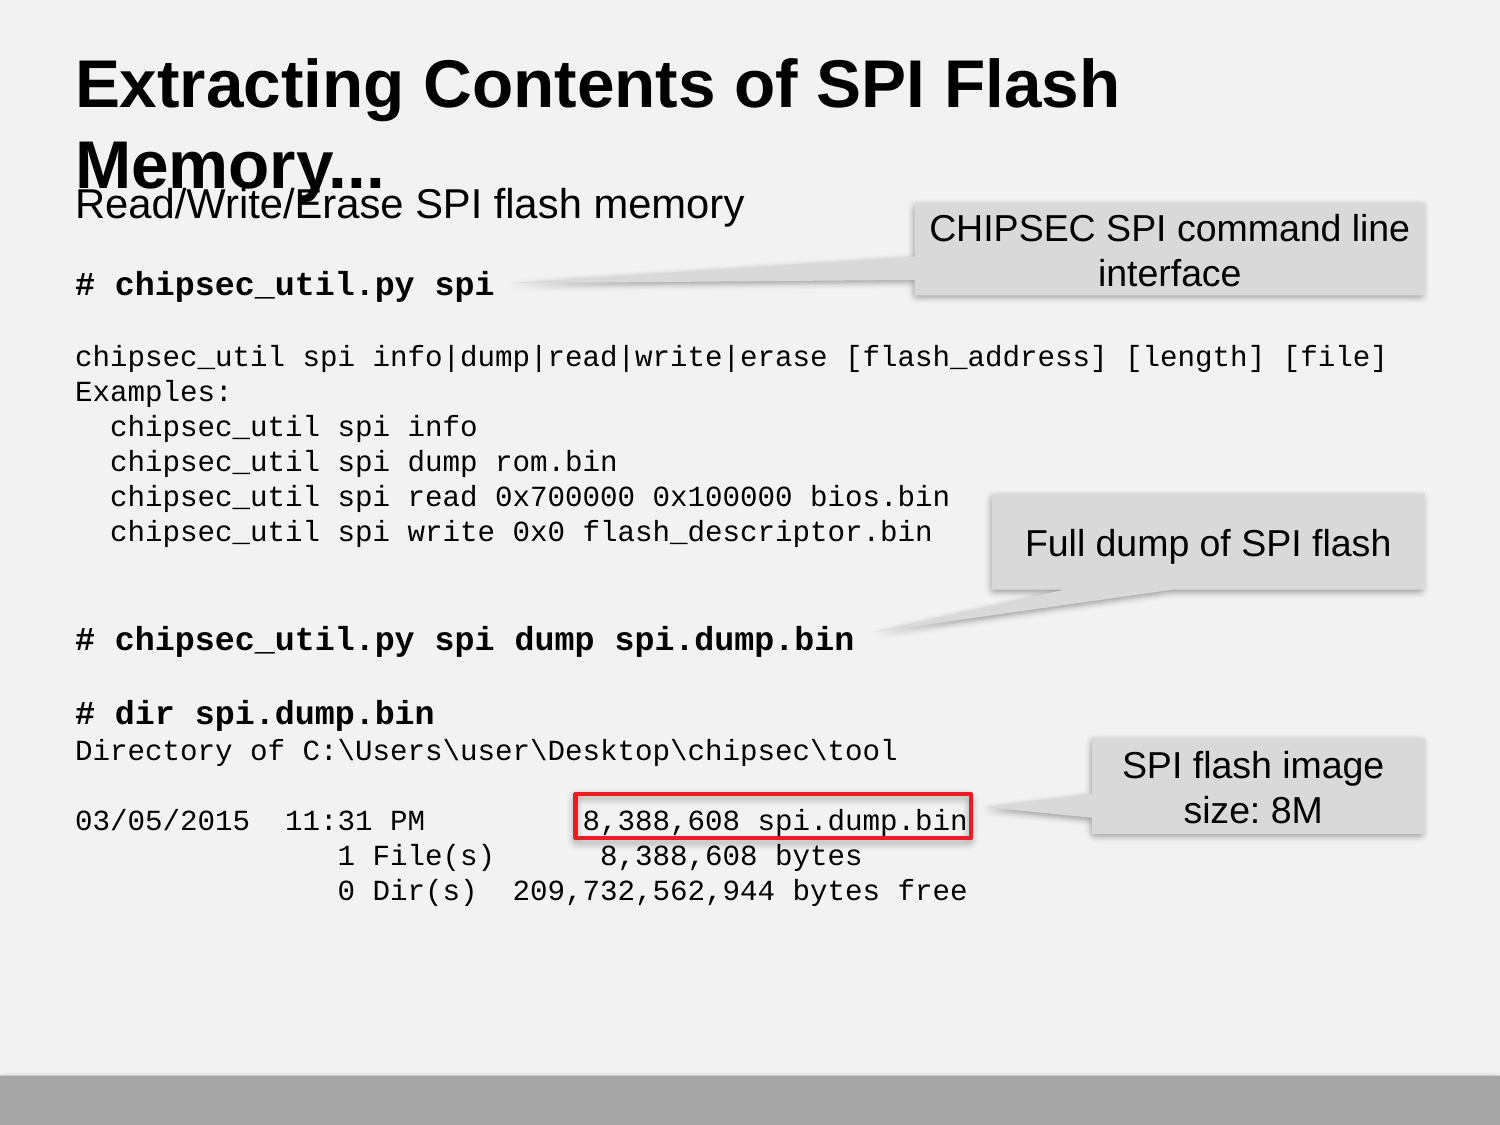

# Extracting Contents of SPI Flash Memory...
Read/Write/Erase SPI flash memory

# chipsec_util.py spi

chipsec_util spi info|dump|read|write|erase [flash_address] [length] [file]
Examples:
  chipsec_util spi info
  chipsec_util spi dump rom.bin
  chipsec_util spi read 0x700000 0x100000 bios.bin
  chipsec_util spi write 0x0 flash_descriptor.bin

# chipsec_util.py spi dump spi.dump.bin

# dir spi.dump.bin
Directory of C:\Users\user\Desktop\chipsec\tool

03/05/2015  11:31 PM         8,388,608 spi.dump.bin
               1 File(s)      8,388,608 bytes
               0 Dir(s)  209,732,562,944 bytes free

CHIPSEC SPI command line interface
Full dump of SPI flash
SPI flash image
size: 8M